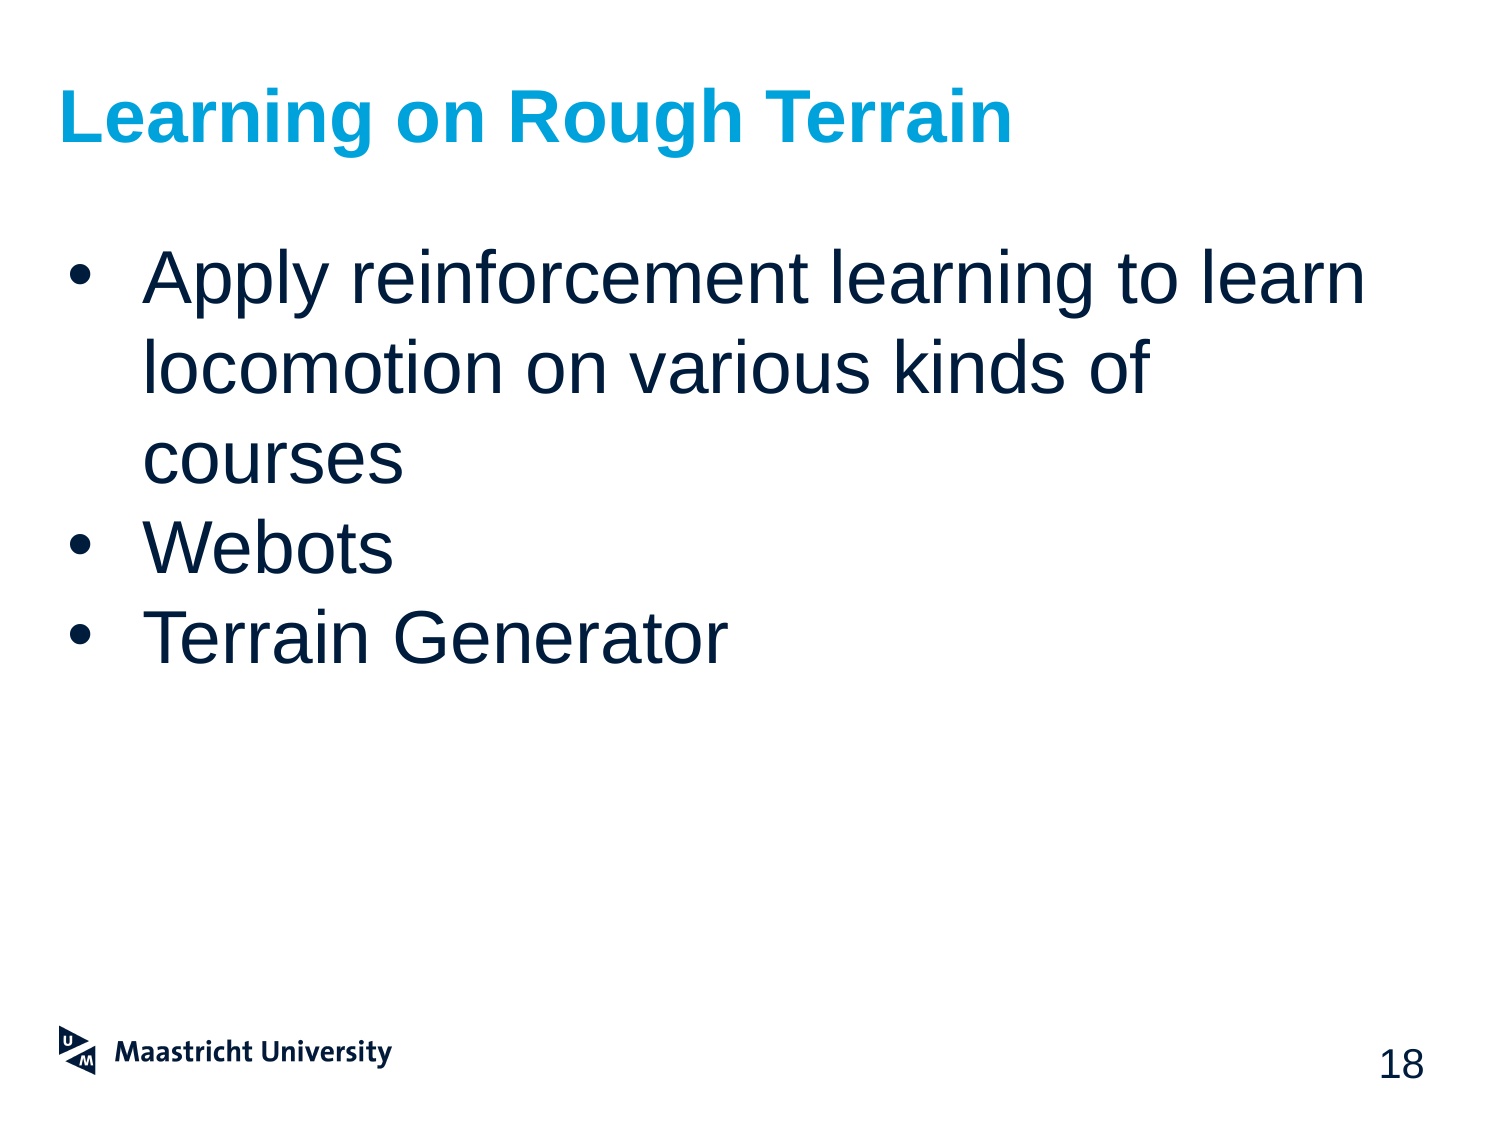

# Learning on Rough Terrain
Apply reinforcement learning to learn locomotion on various kinds of courses
Webots
Terrain Generator
18